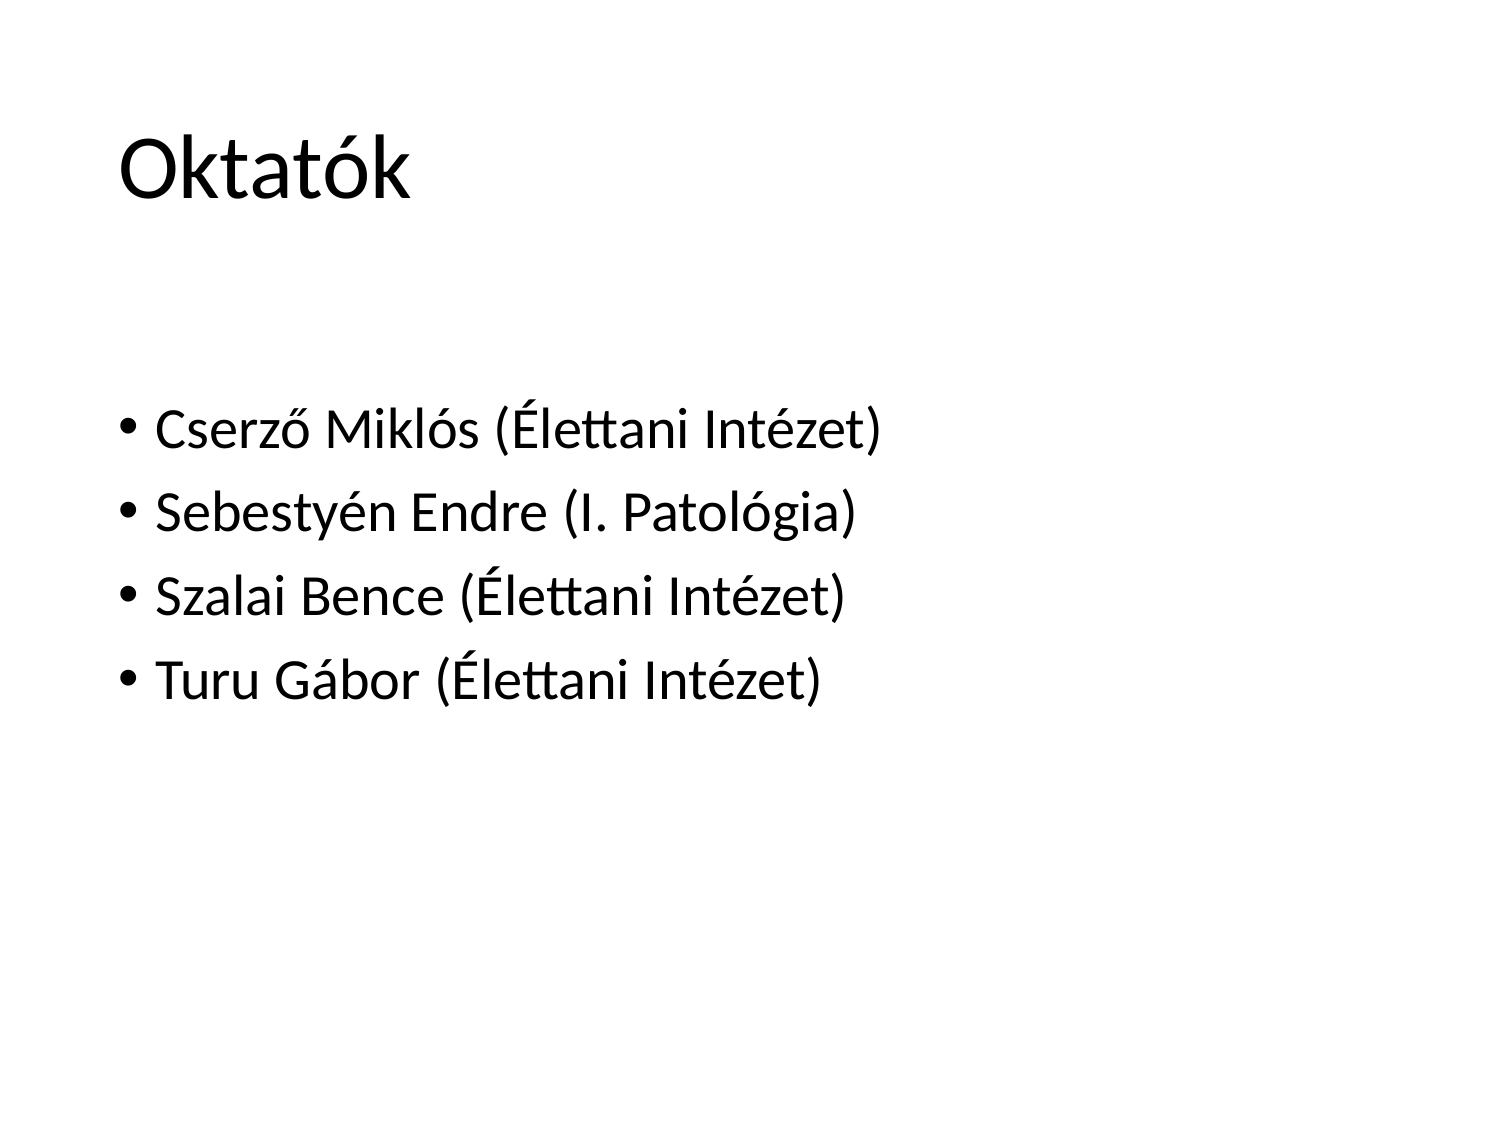

# Oktatók

Cserző Miklós (Élettani Intézet)
Sebestyén Endre (I. Patológia)
Szalai Bence (Élettani Intézet)
Turu Gábor (Élettani Intézet)